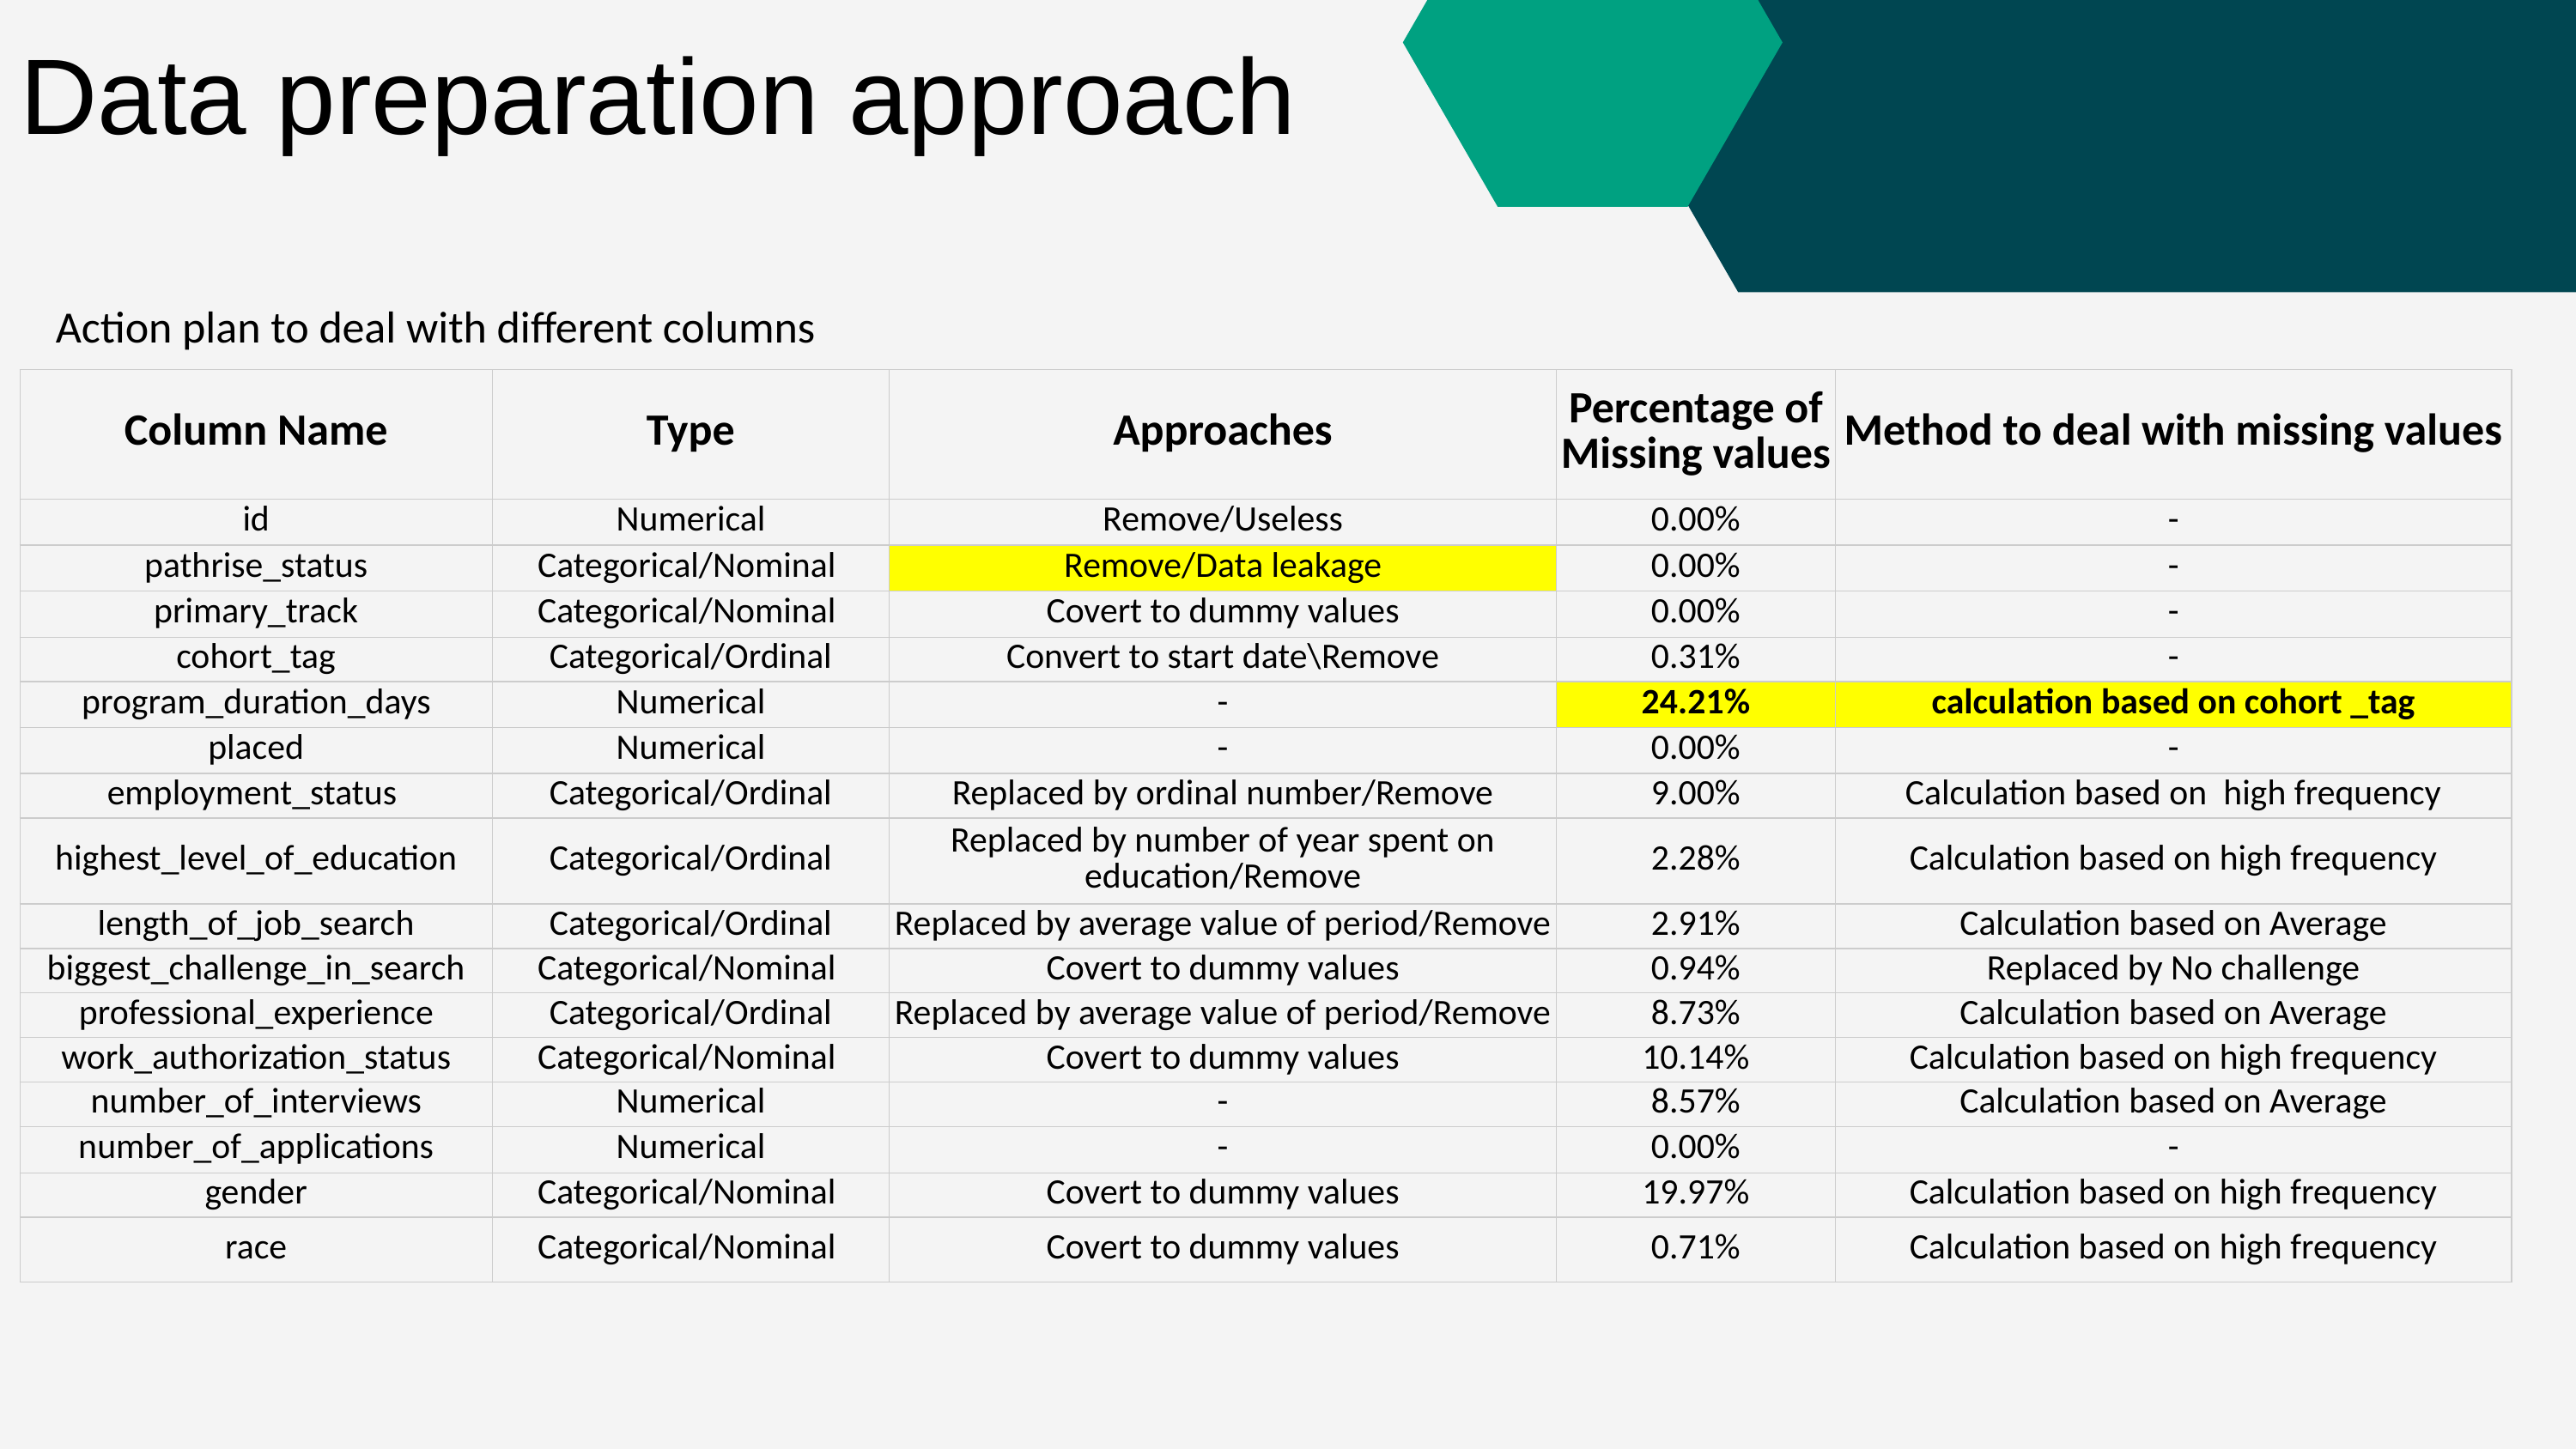

Data preparation approach
Action plan to deal with different columns
| Column Name | Type | Approaches | Percentage of Missing values | Method to deal with missing values |
| --- | --- | --- | --- | --- |
| id | Numerical | Remove/Useless | 0.00% | - |
| pathrise\_status | Categorical/Nominal | Remove/Data leakage | 0.00% | - |
| primary\_track | Categorical/Nominal | Covert to dummy values | 0.00% | - |
| cohort\_tag | Categorical/Ordinal | Convert to start date\Remove | 0.31% | - |
| program\_duration\_days | Numerical | - | 24.21% | calculation based on cohort \_tag |
| placed | Numerical | - | 0.00% | - |
| employment\_status | Categorical/Ordinal | Replaced by ordinal number/Remove | 9.00% | Calculation based on high frequency |
| highest\_level\_of\_education | Categorical/Ordinal | Replaced by number of year spent on education/Remove | 2.28% | Calculation based on high frequency |
| length\_of\_job\_search | Categorical/Ordinal | Replaced by average value of period/Remove | 2.91% | Calculation based on Average |
| biggest\_challenge\_in\_search | Categorical/Nominal | Covert to dummy values | 0.94% | Replaced by No challenge |
| professional\_experience | Categorical/Ordinal | Replaced by average value of period/Remove | 8.73% | Calculation based on Average |
| work\_authorization\_status | Categorical/Nominal | Covert to dummy values | 10.14% | Calculation based on high frequency |
| number\_of\_interviews | Numerical | - | 8.57% | Calculation based on Average |
| number\_of\_applications | Numerical | - | 0.00% | - |
| gender | Categorical/Nominal | Covert to dummy values | 19.97% | Calculation based on high frequency |
| race | Categorical/Nominal | Covert to dummy values | 0.71% | Calculation based on high frequency |